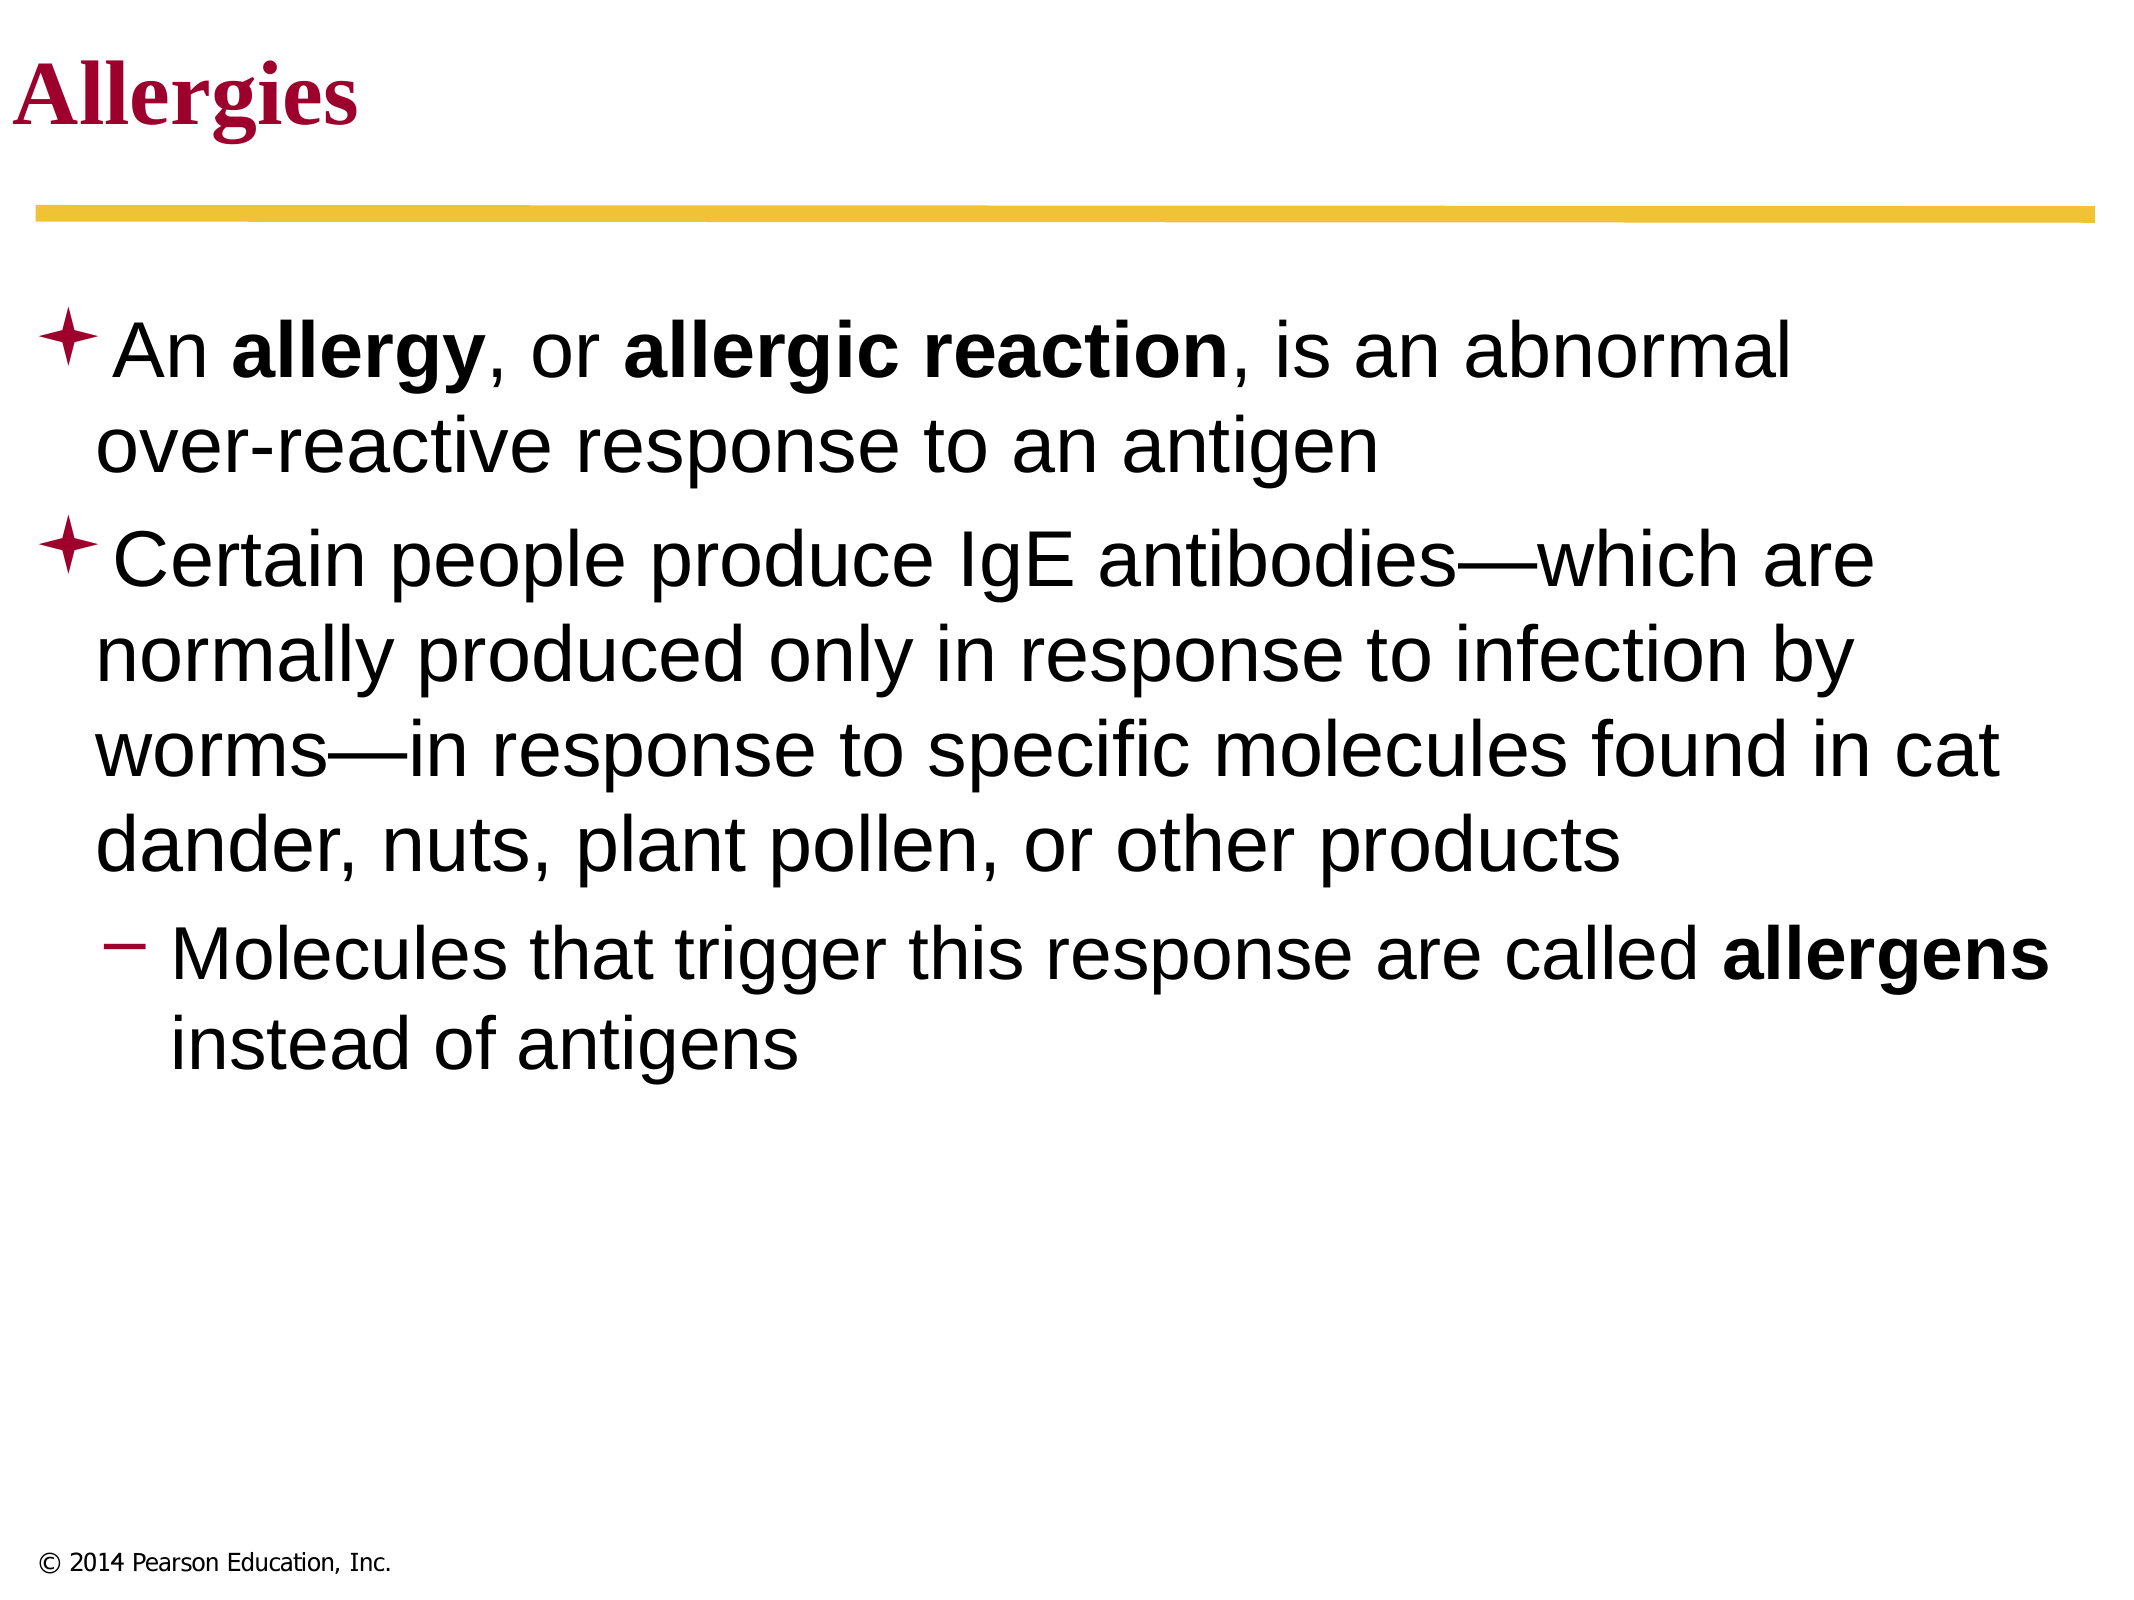

Allergies

An allergy, or allergic reaction, is an abnormal
over-reactive response to an antigen
Certain people produce IgE antibodies—which are normally produced only in response to infection by worms—in response to specific molecules found in cat dander, nuts, plant pollen, or other products
Molecules that trigger this response are called allergens instead of antigens